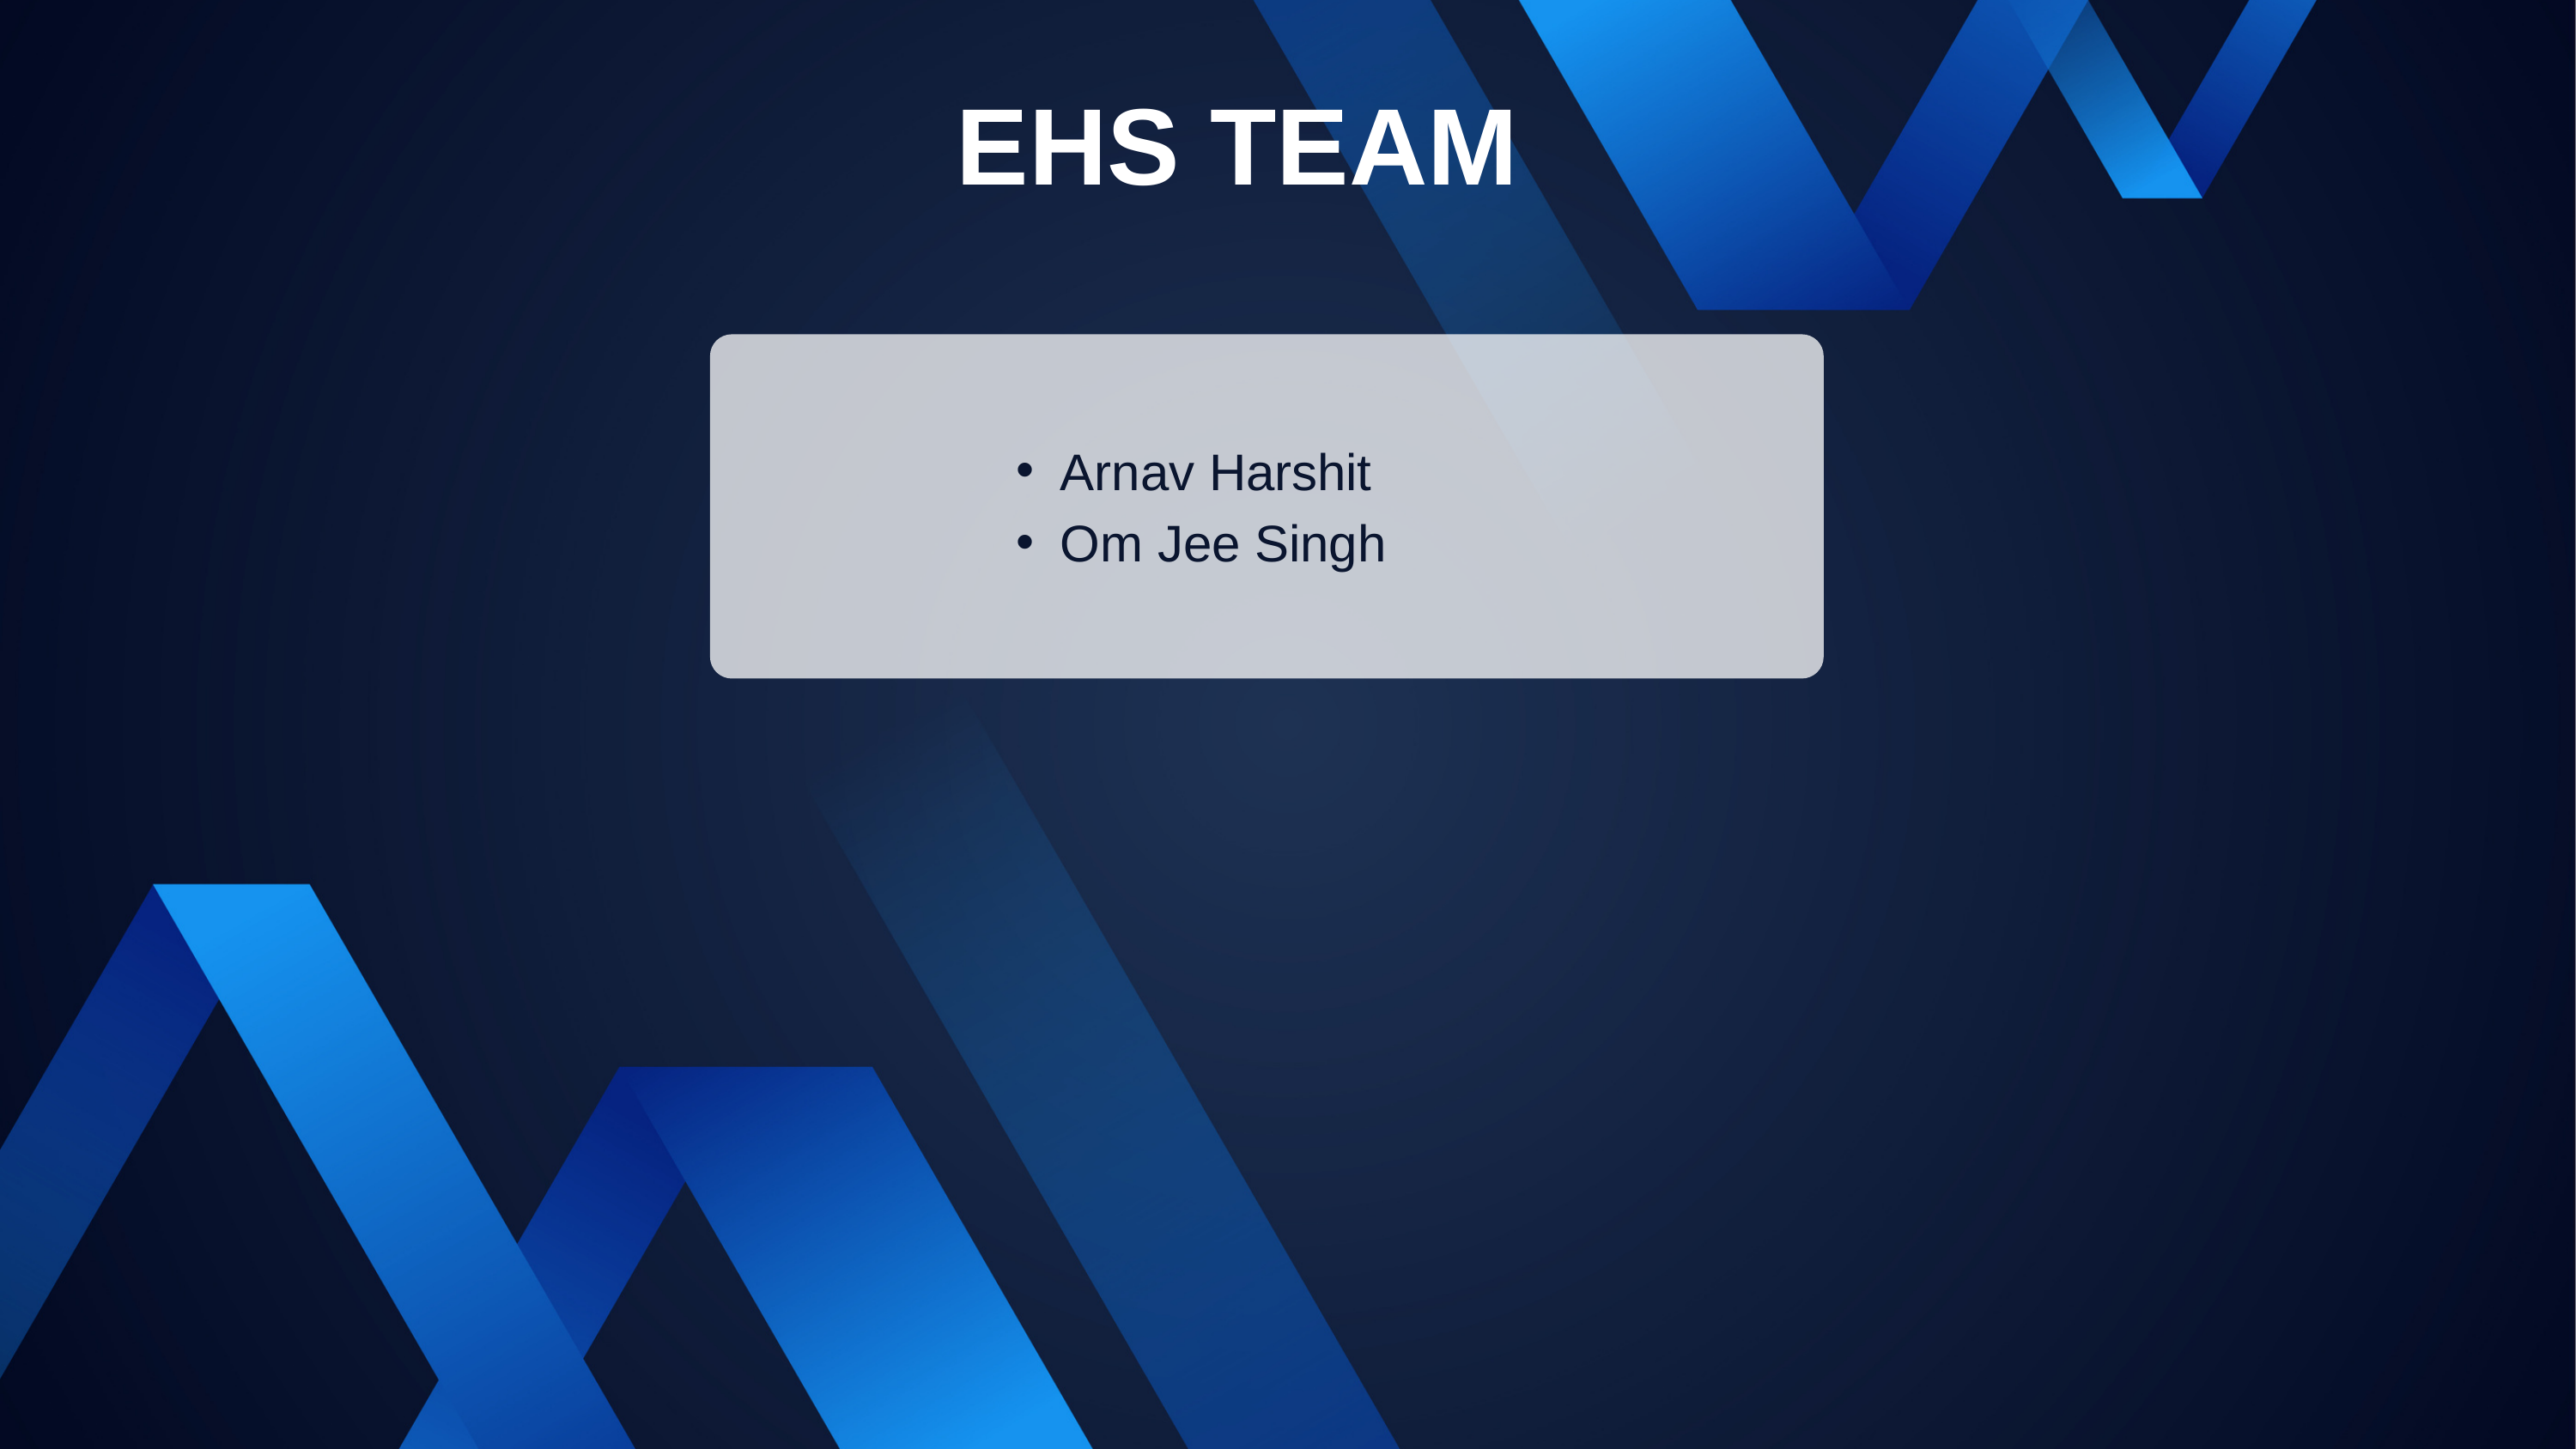

EHS TEAM

Arnav Harshit
Om Jee Singh